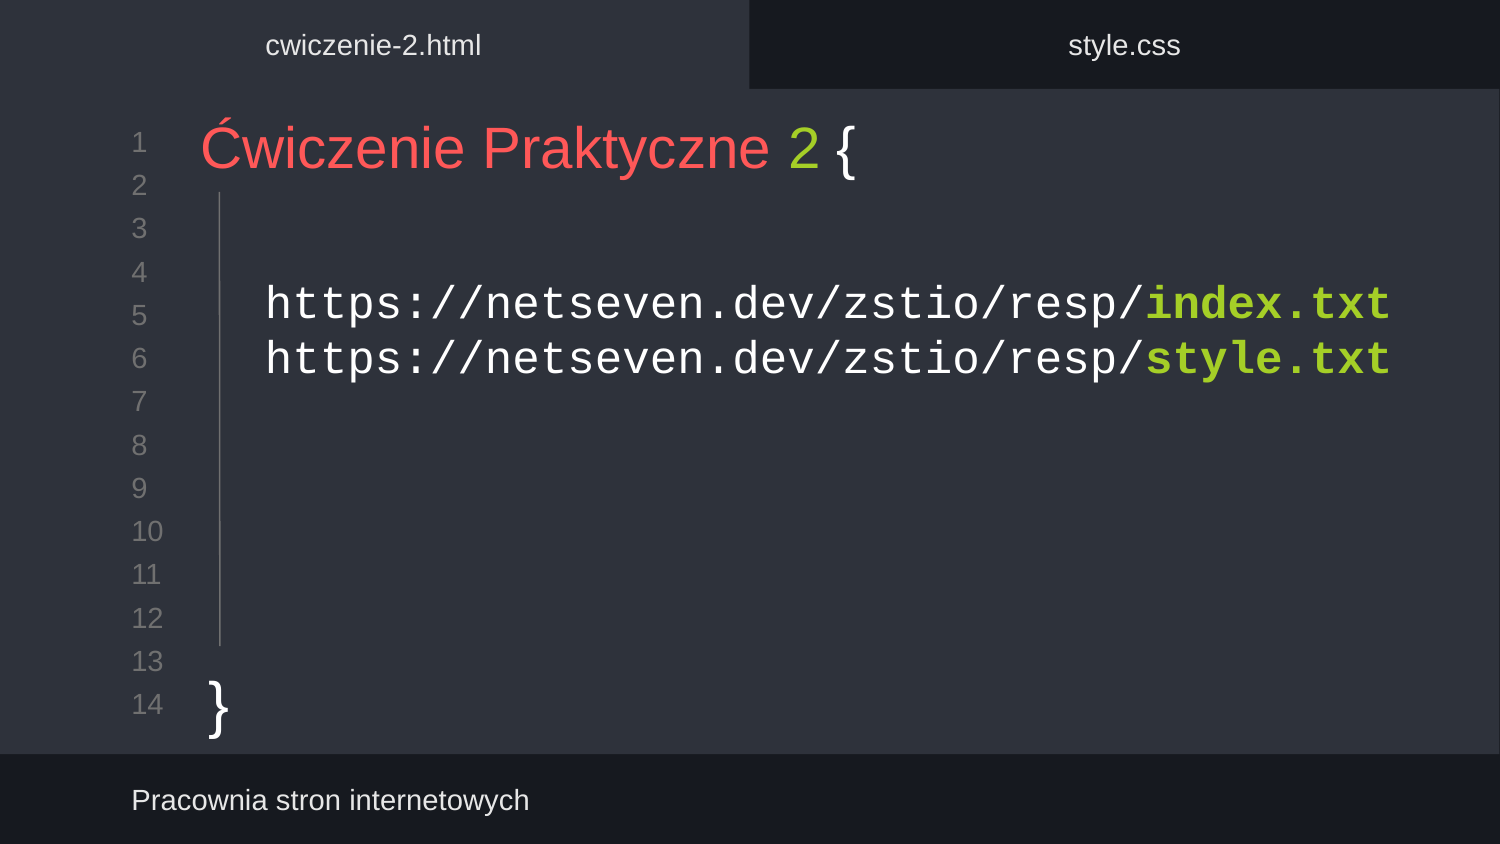

cwiczenie-2.html
style.css
# Ćwiczenie Praktyczne 2 {
}
https://netseven.dev/zstio/resp/index.txt
https://netseven.dev/zstio/resp/style.txt
Pracownia stron internetowych